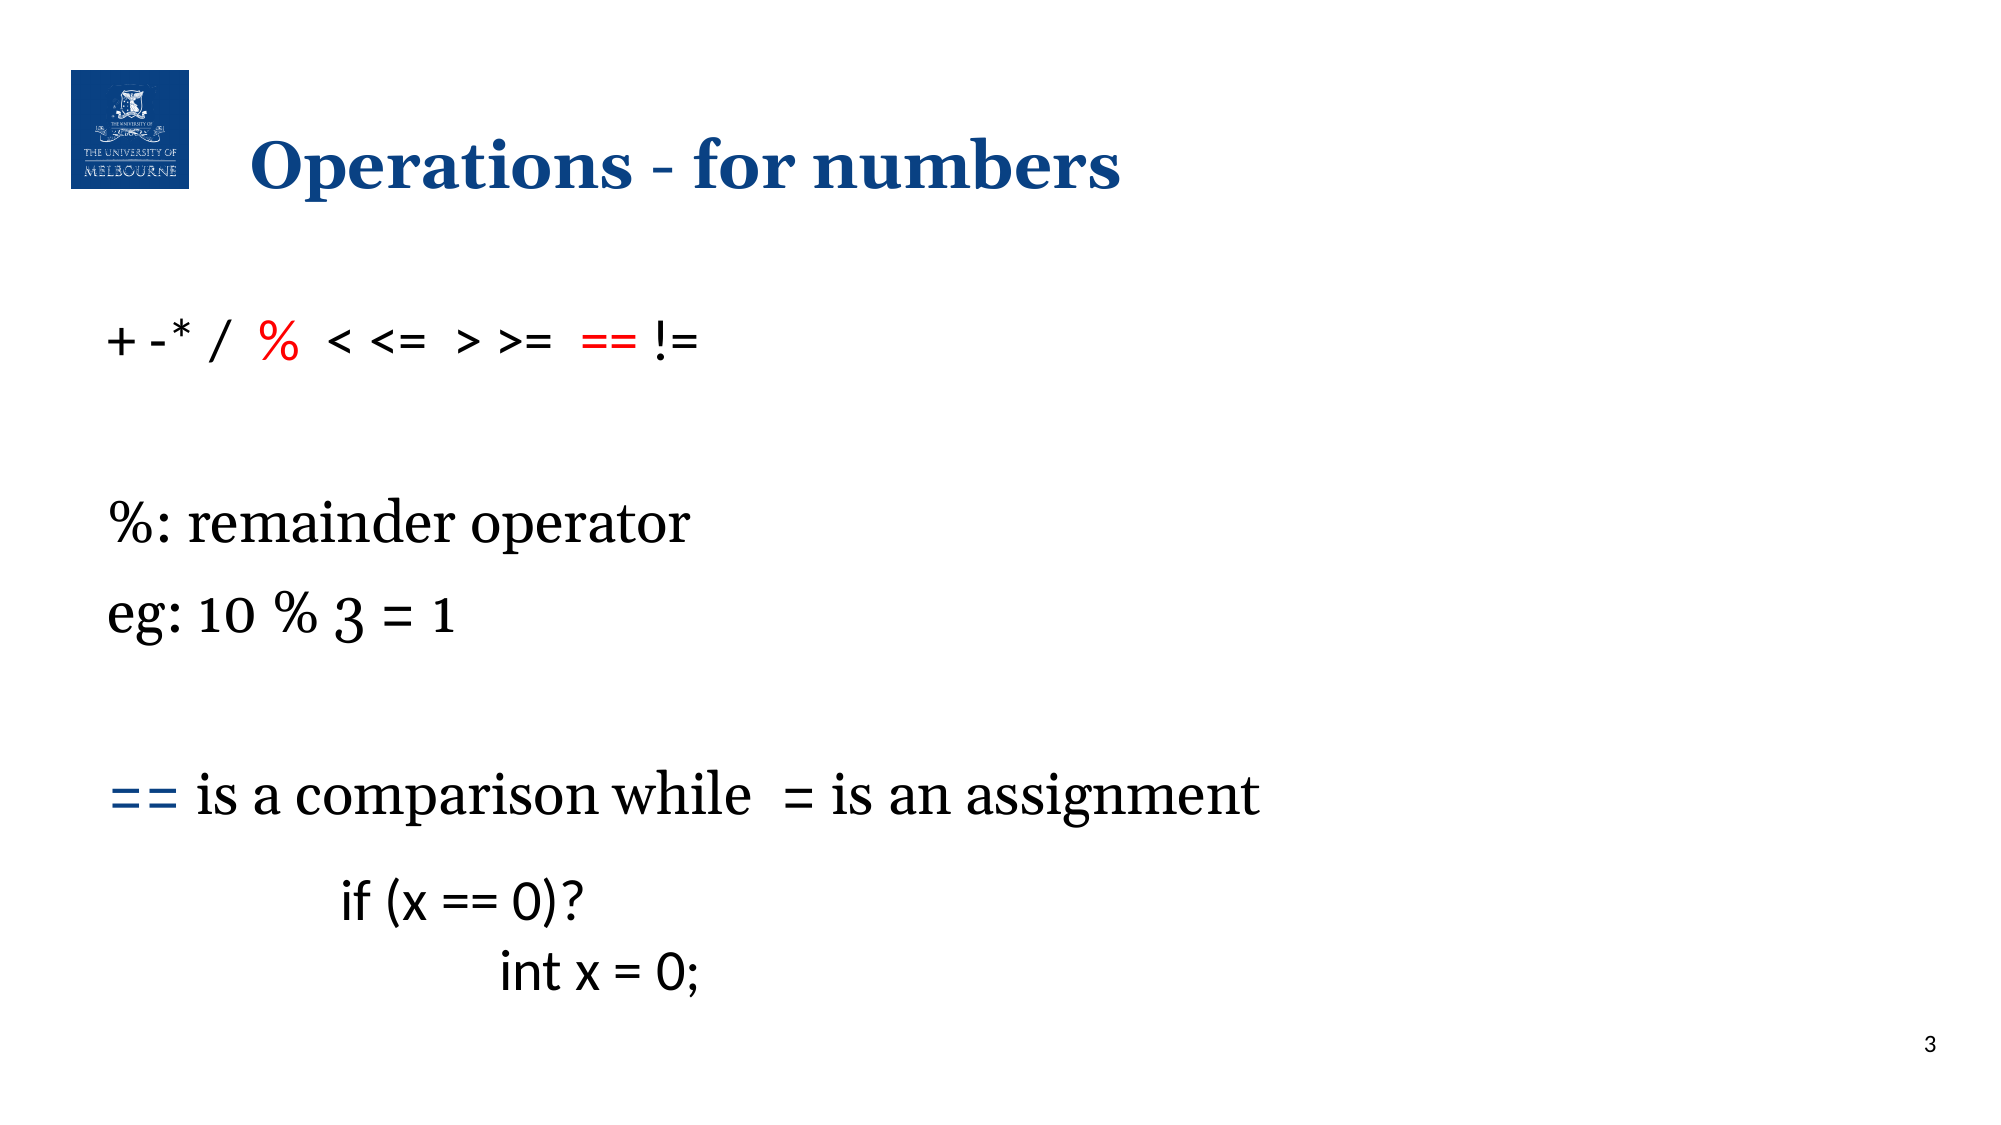

# Operations - for numbers
+ -* /  %  < <=  > >=  == !=

%: remainder operator
eg: 10 % 3 = 1

== is a comparison while  = is an assignment
if (x == 0)?                         int x = 0;
3